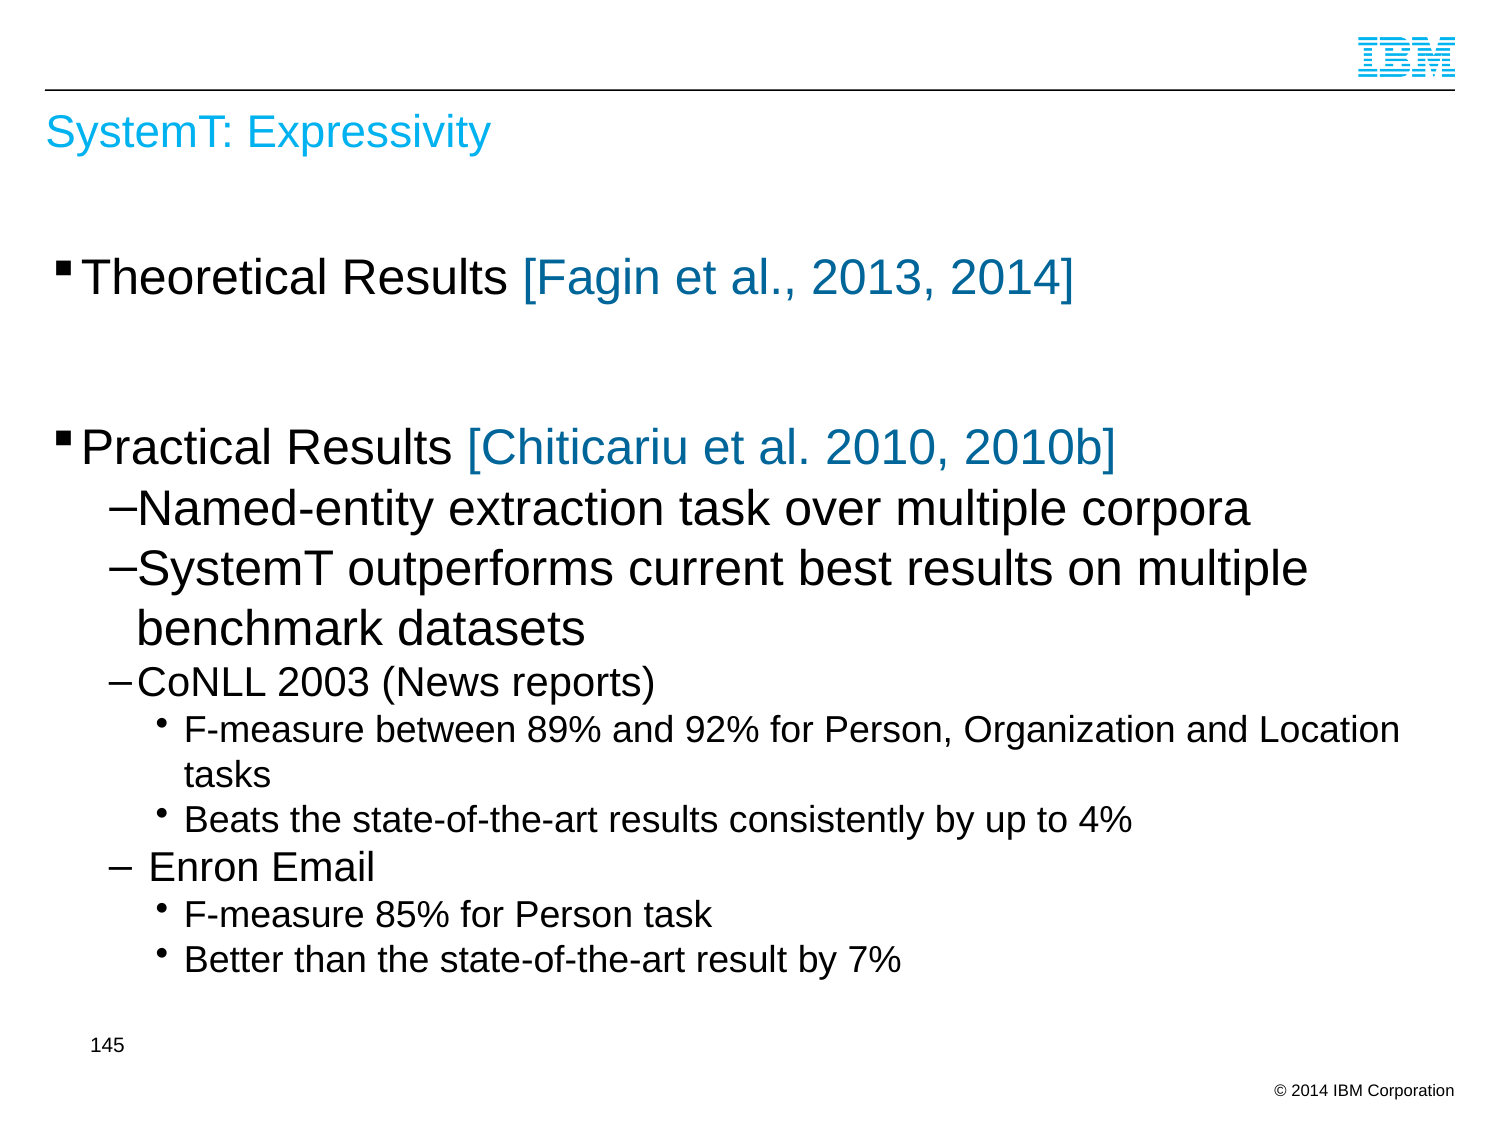

# SystemT: Expressivity
Theoretical Results [Fagin et al., 2013, 2014]

Practical Results [Chiticariu et al. 2010, 2010b]
Named-entity extraction task over multiple corpora
SystemT outperforms current best results on multiple benchmark datasets
CoNLL 2003 (News reports)
F-measure between 89% and 92% for Person, Organization and Location tasks
Beats the state-of-the-art results consistently by up to 4%
 Enron Email
F-measure 85% for Person task
Better than the state-of-the-art result by 7%
145